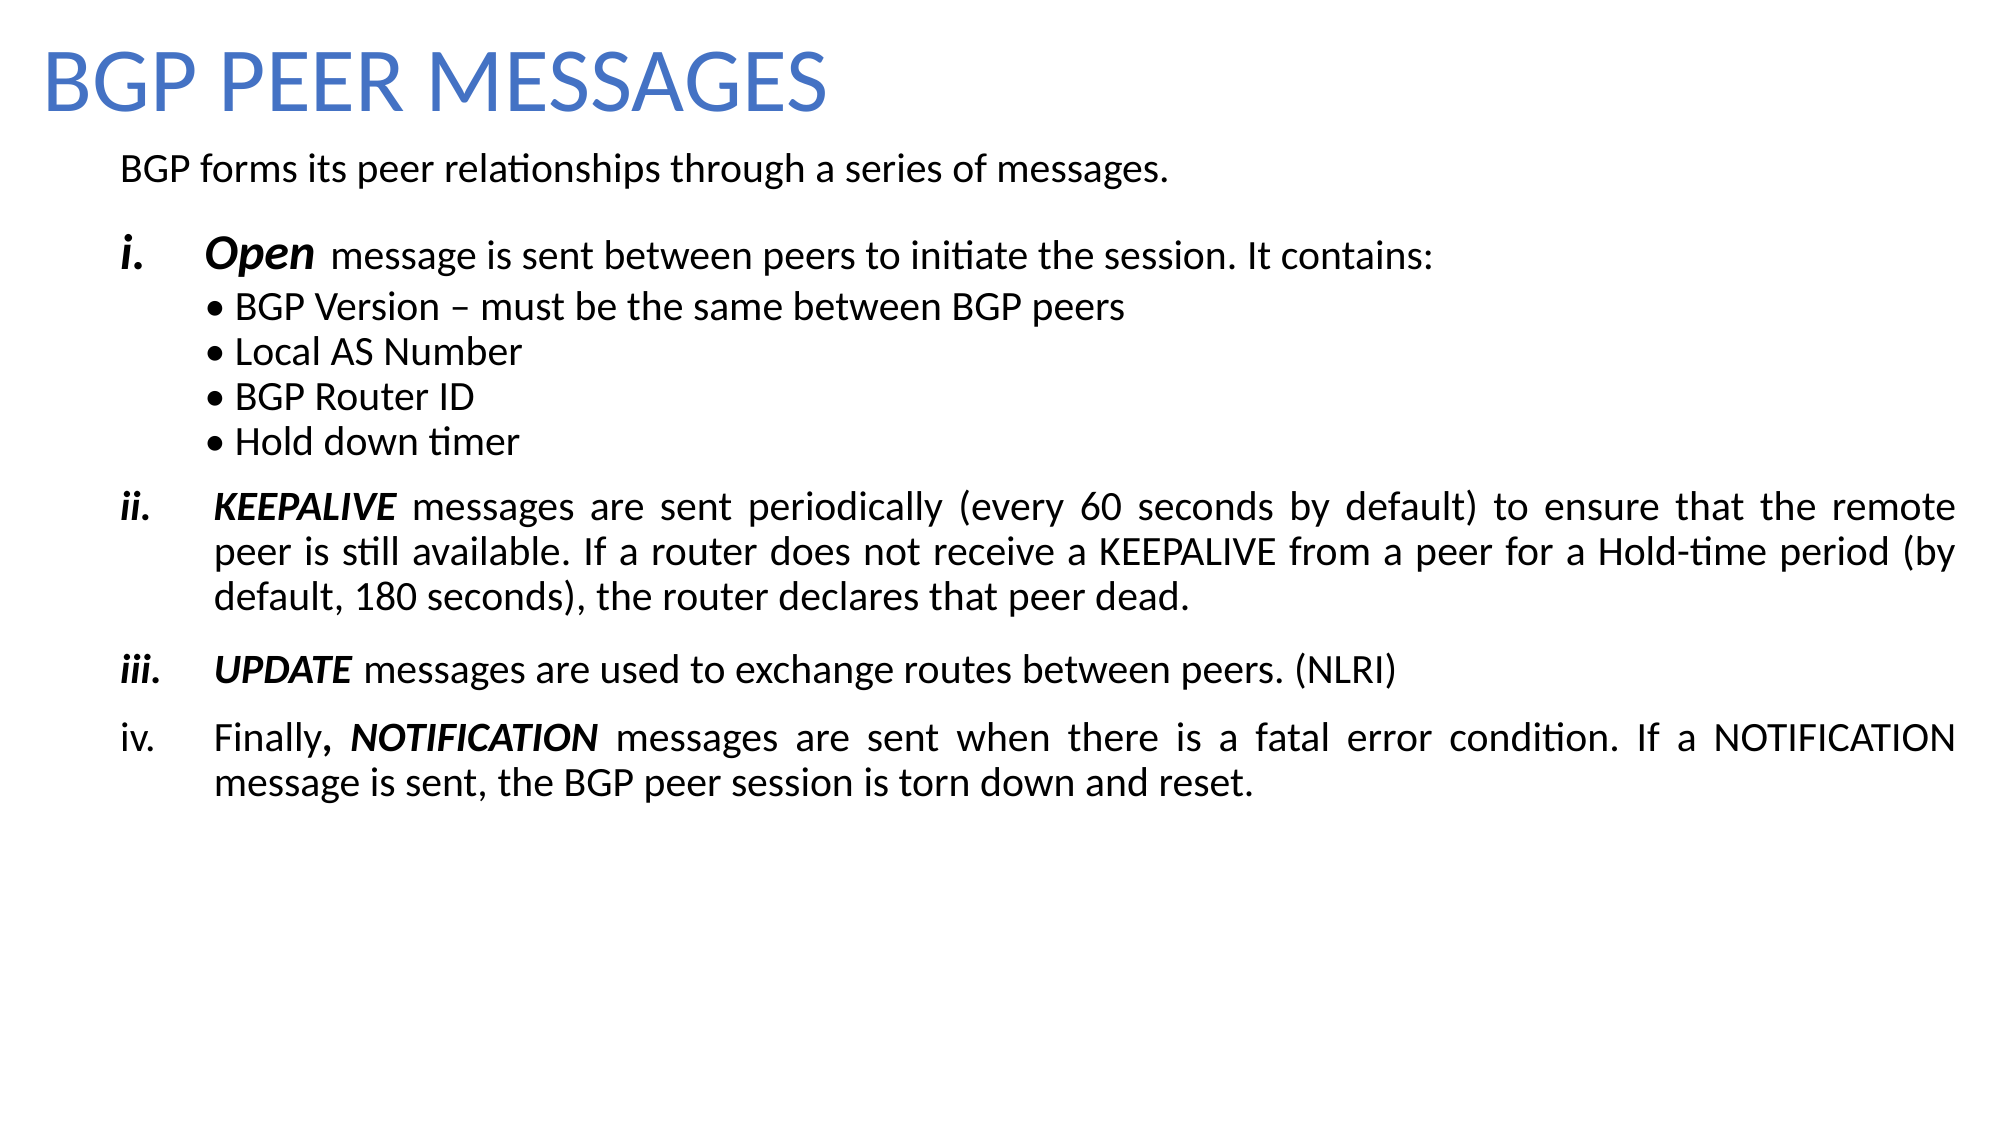

# BGP PEER MESSAGES
BGP forms its peer relationships through a series of messages.
Open message is sent between peers to initiate the session. It contains:
• BGP Version – must be the same between BGP peers
• Local AS Number
• BGP Router ID
• Hold down timer
KEEPALIVE messages are sent periodically (every 60 seconds by default) to ensure that the remote peer is still available. If a router does not receive a KEEPALIVE from a peer for a Hold-time period (by default, 180 seconds), the router declares that peer dead.
UPDATE messages are used to exchange routes between peers. (NLRI)
Finally, NOTIFICATION messages are sent when there is a fatal error condition. If a NOTIFICATION message is sent, the BGP peer session is torn down and reset.